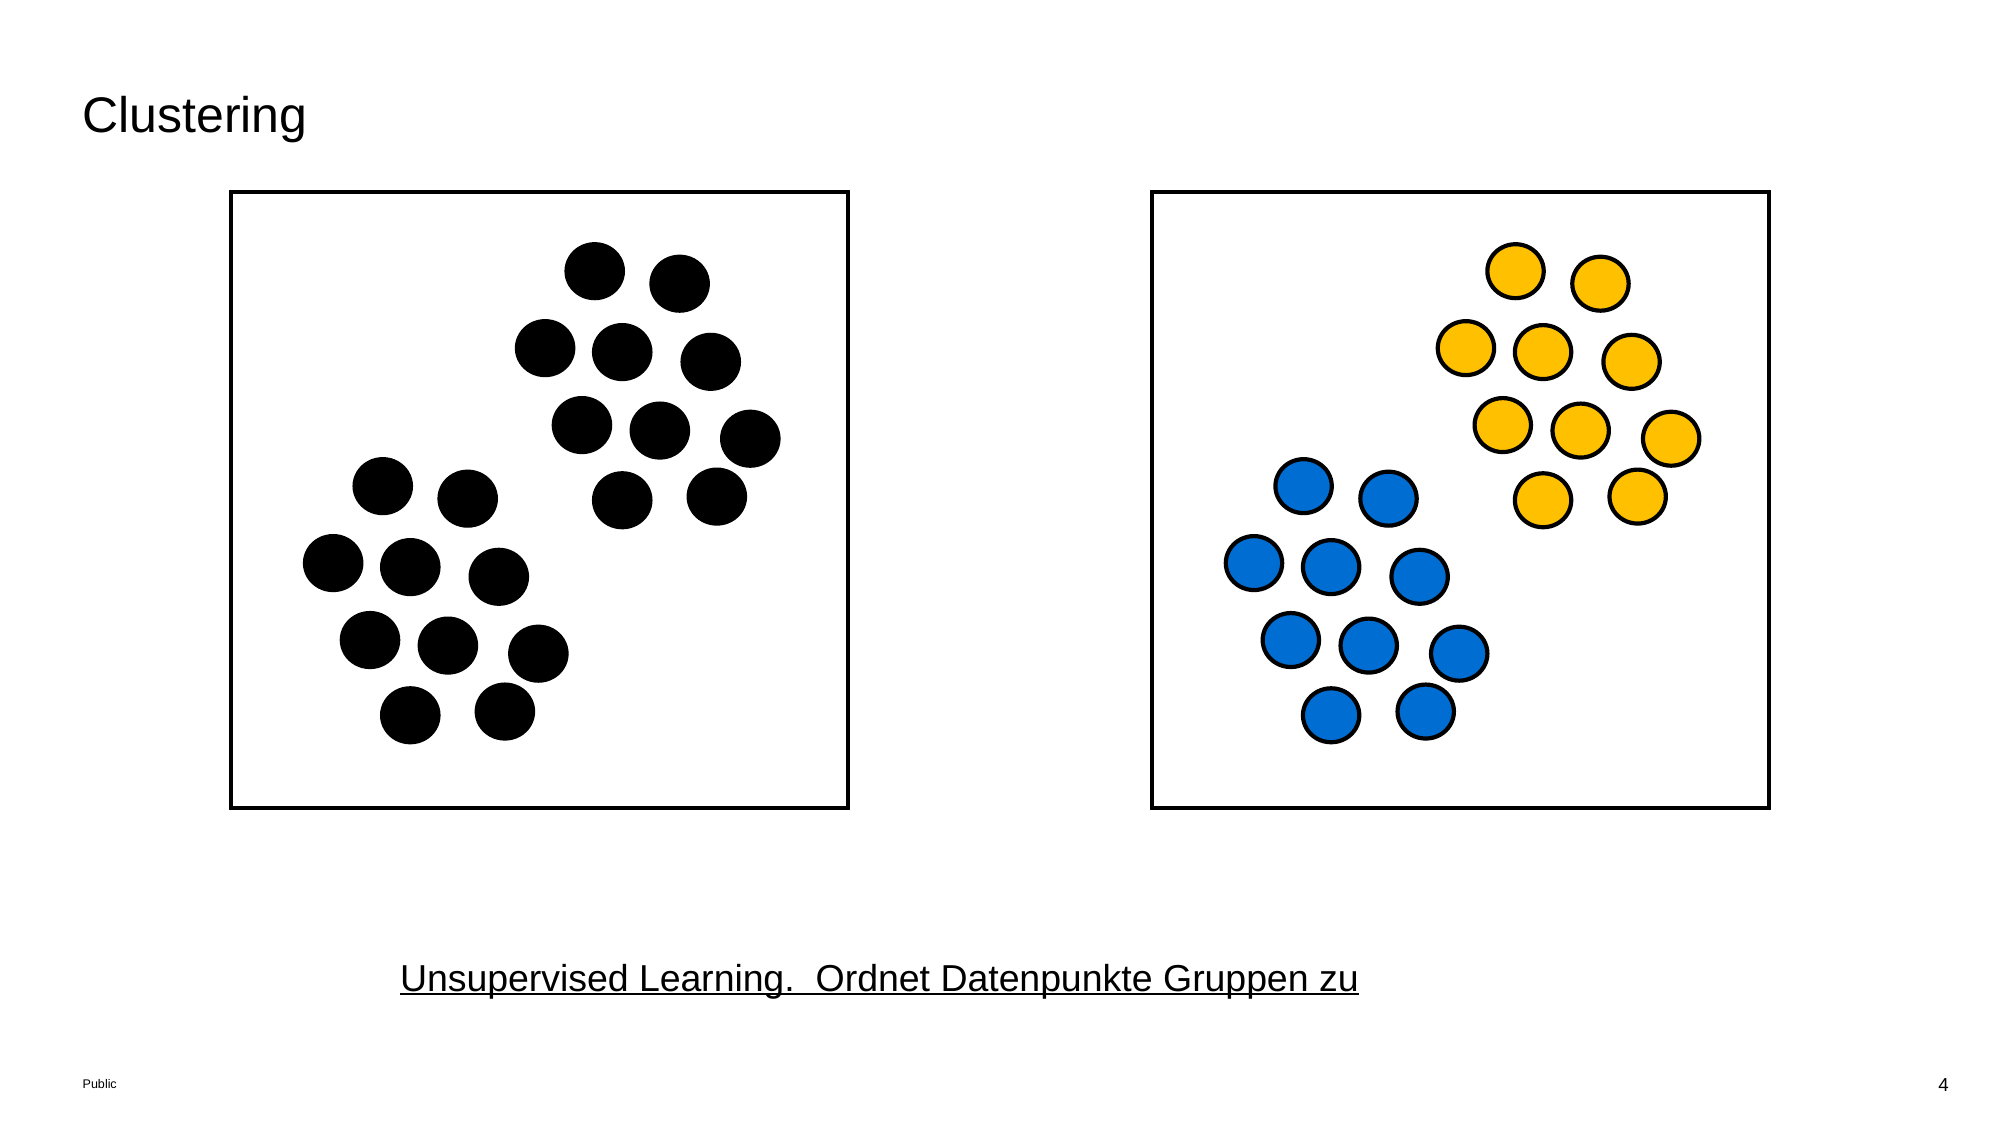

# Clustering

Unsupervised Learning.  Ordnet Datenpunkte Gruppen zu